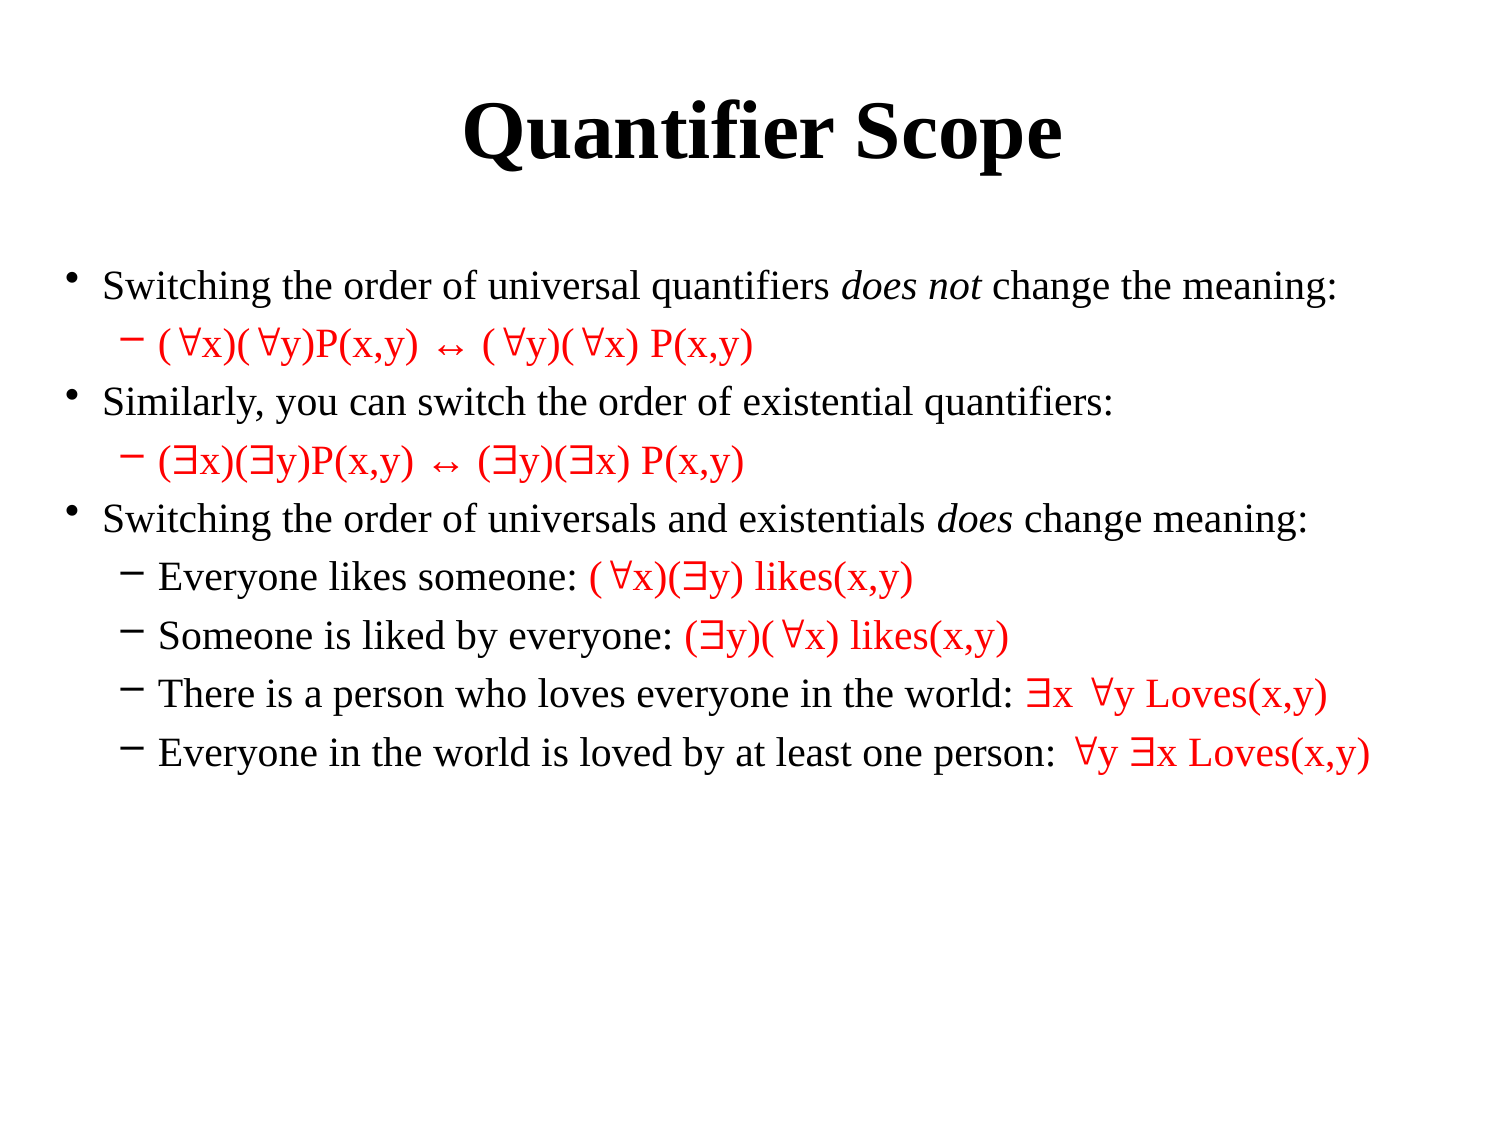

# Quantifier Scope
Switching the order of universal quantifiers does not change the meaning:
(∀x)(∀y)P(x,y) ↔ (∀y)(∀x) P(x,y)
Similarly, you can switch the order of existential quantifiers:
(∃x)(∃y)P(x,y) ↔ (∃y)(∃x) P(x,y)
Switching the order of universals and existentials does change meaning:
Everyone likes someone: (∀x)(∃y) likes(x,y)
Someone is liked by everyone: (∃y)(∀x) likes(x,y)
There is a person who loves everyone in the world: ∃x ∀y Loves(x,y)
Everyone in the world is loved by at least one person: ∀y ∃x Loves(x,y)